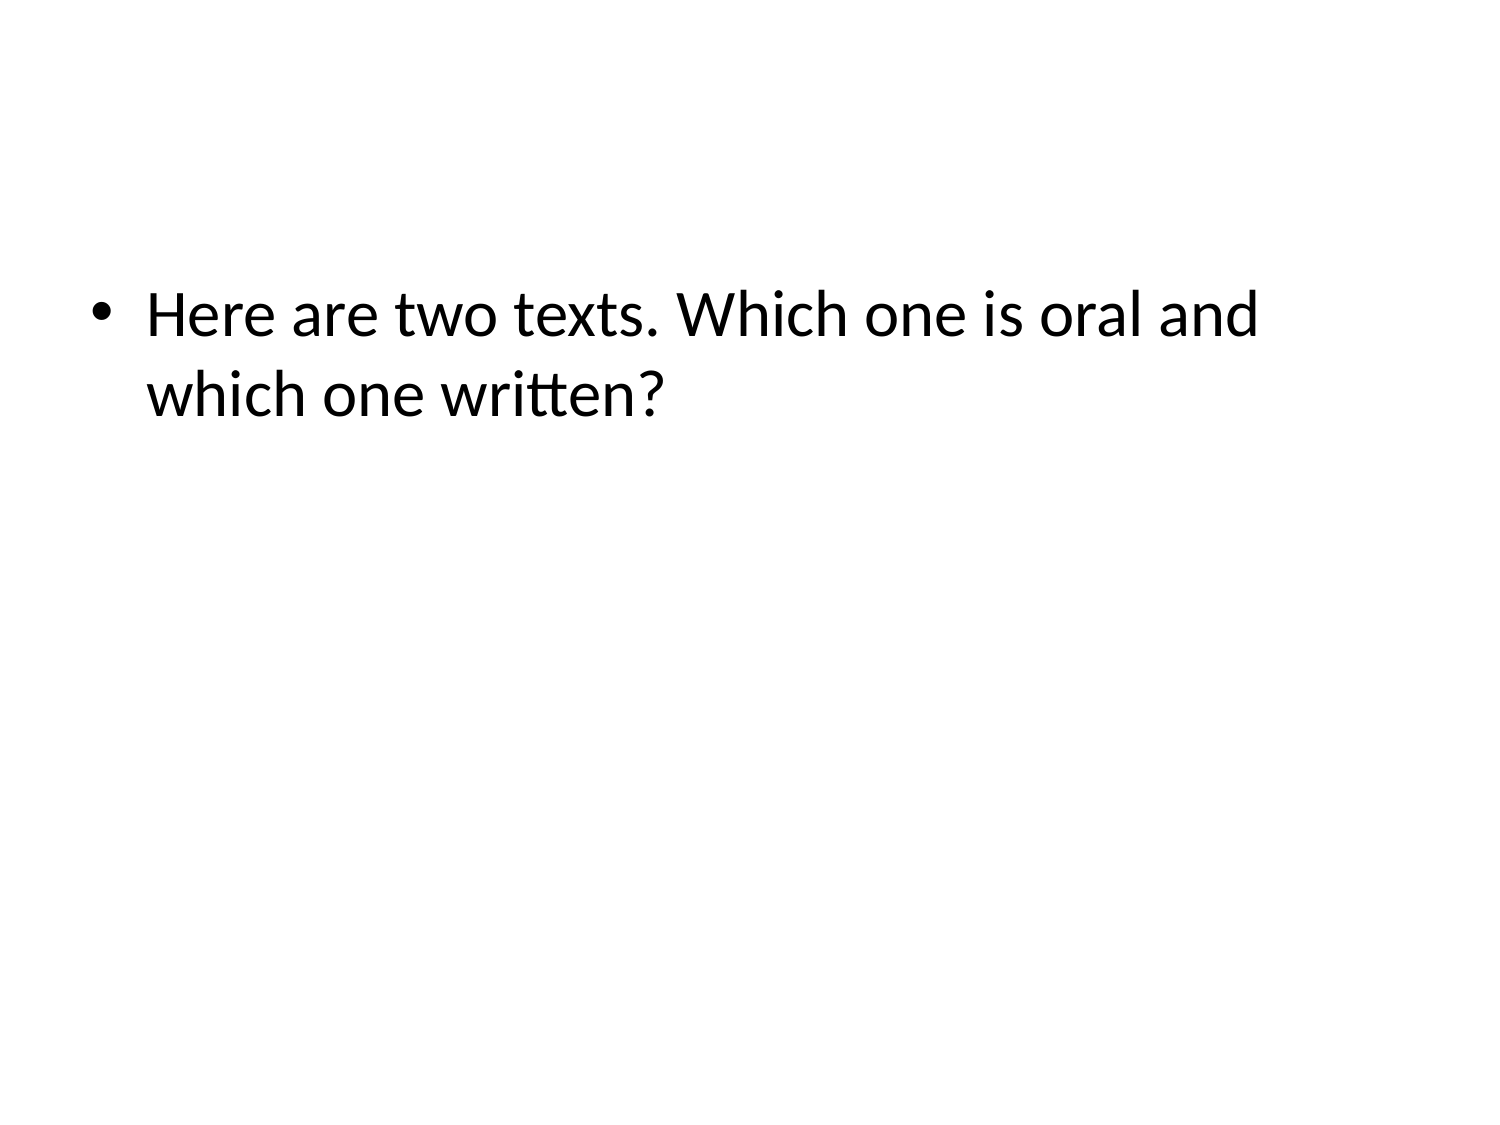

#
Here are two texts. Which one is oral and which one written?